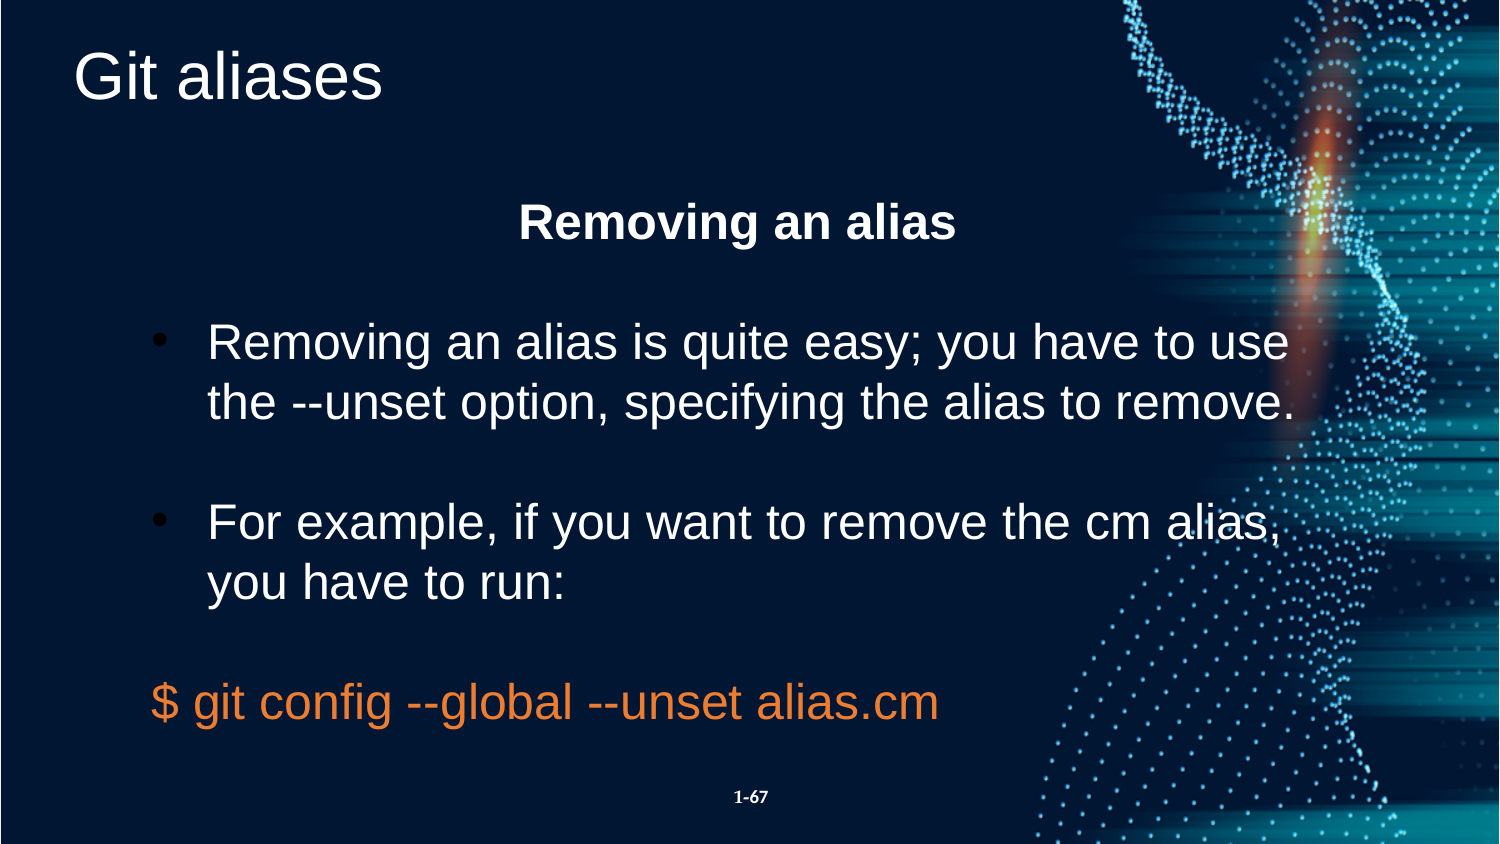

Git aliases
Removing an alias

Removing an alias is quite easy; you have to use the --unset option, specifying the alias to remove.

For example, if you want to remove the cm alias, you have to run:

$ git config --global --unset alias.cm
1-67